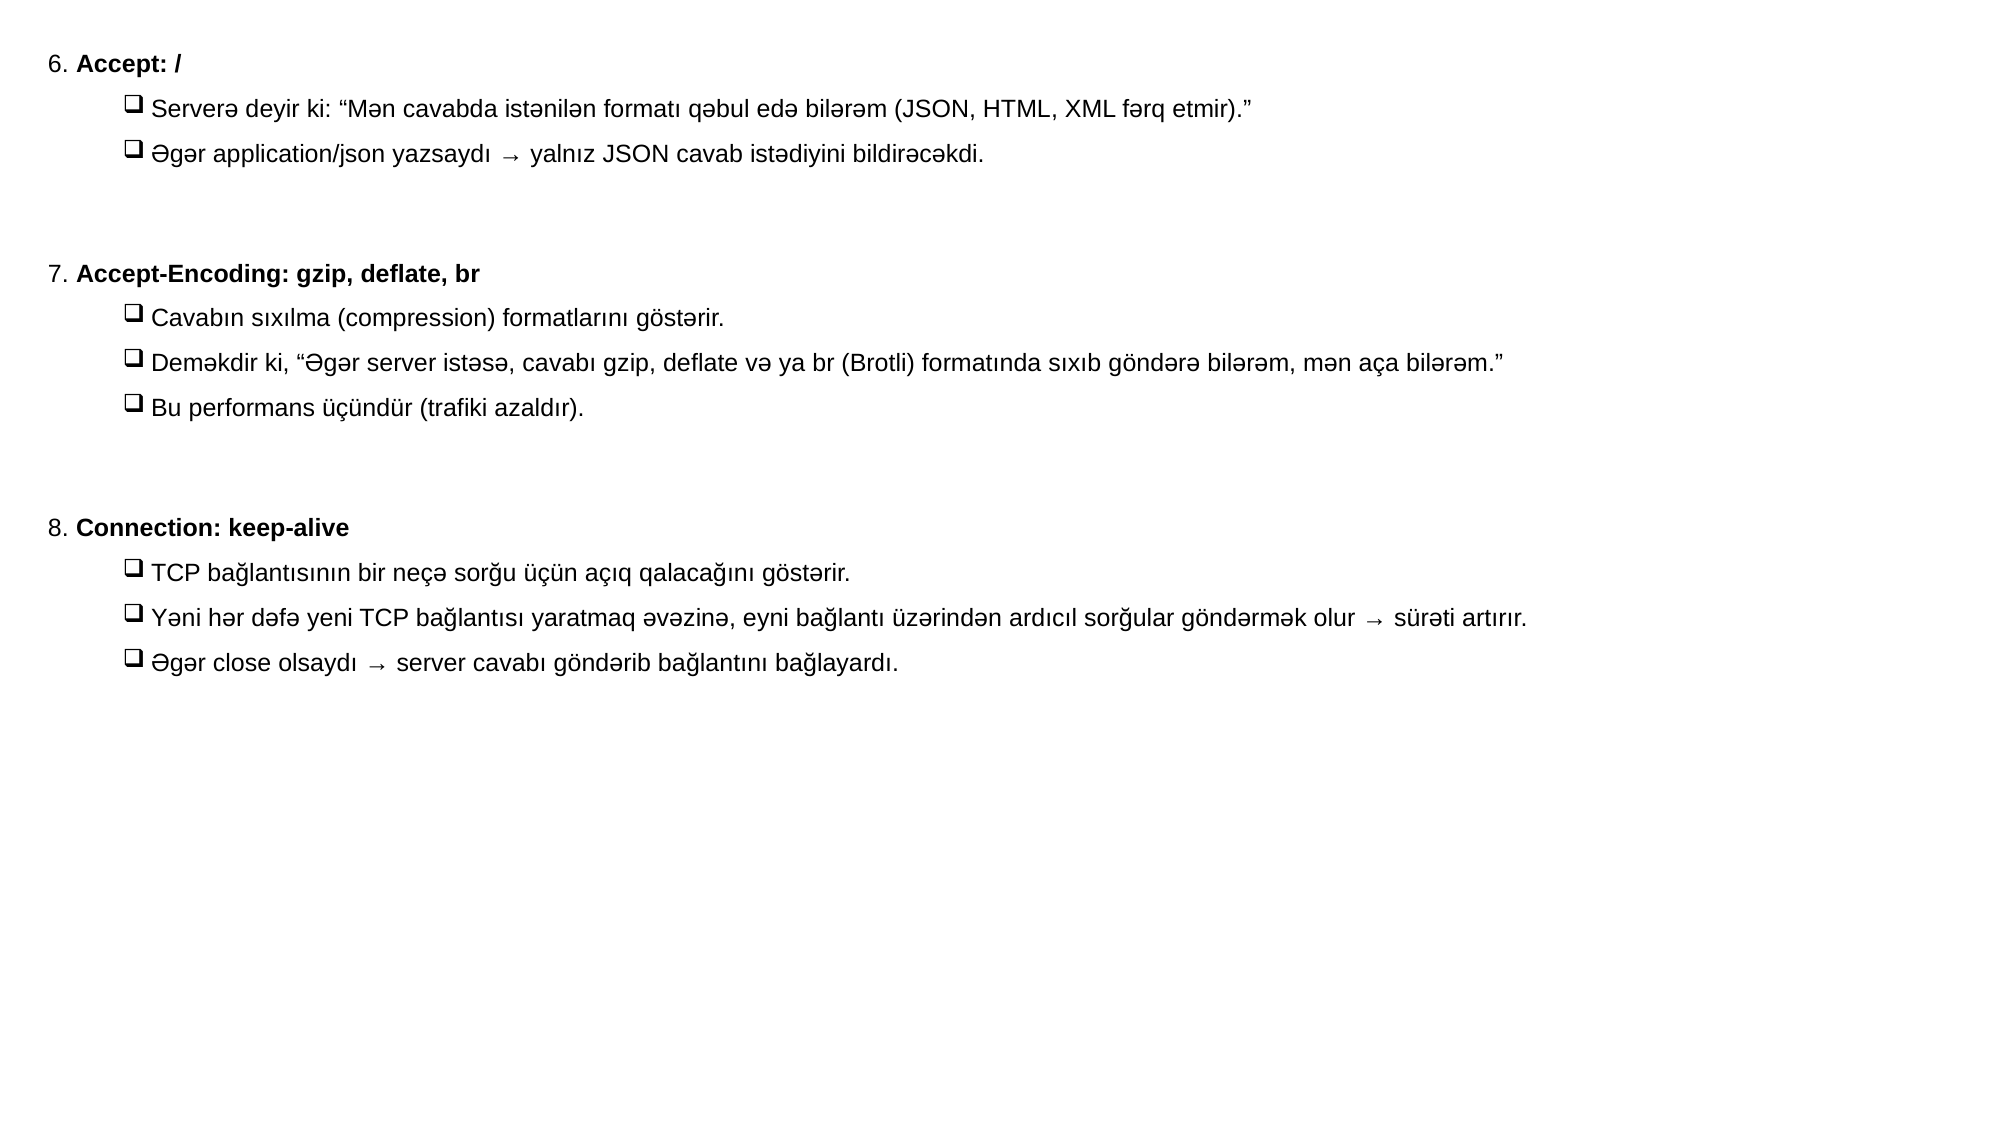

6. Accept: /
Serverə deyir ki: “Mən cavabda istənilən formatı qəbul edə bilərəm (JSON, HTML, XML fərq etmir).”
Əgər application/json yazsaydı → yalnız JSON cavab istədiyini bildirəcəkdi.

7. Accept-Encoding: gzip, deflate, br
Cavabın sıxılma (compression) formatlarını göstərir.
Deməkdir ki, “Əgər server istəsə, cavabı gzip, deflate və ya br (Brotli) formatında sıxıb göndərə bilərəm, mən aça bilərəm.”
Bu performans üçündür (trafiki azaldır).

8. Connection: keep-alive
TCP bağlantısının bir neçə sorğu üçün açıq qalacağını göstərir.
Yəni hər dəfə yeni TCP bağlantısı yaratmaq əvəzinə, eyni bağlantı üzərindən ardıcıl sorğular göndərmək olur → sürəti artırır.
Əgər close olsaydı → server cavabı göndərib bağlantını bağlayardı.